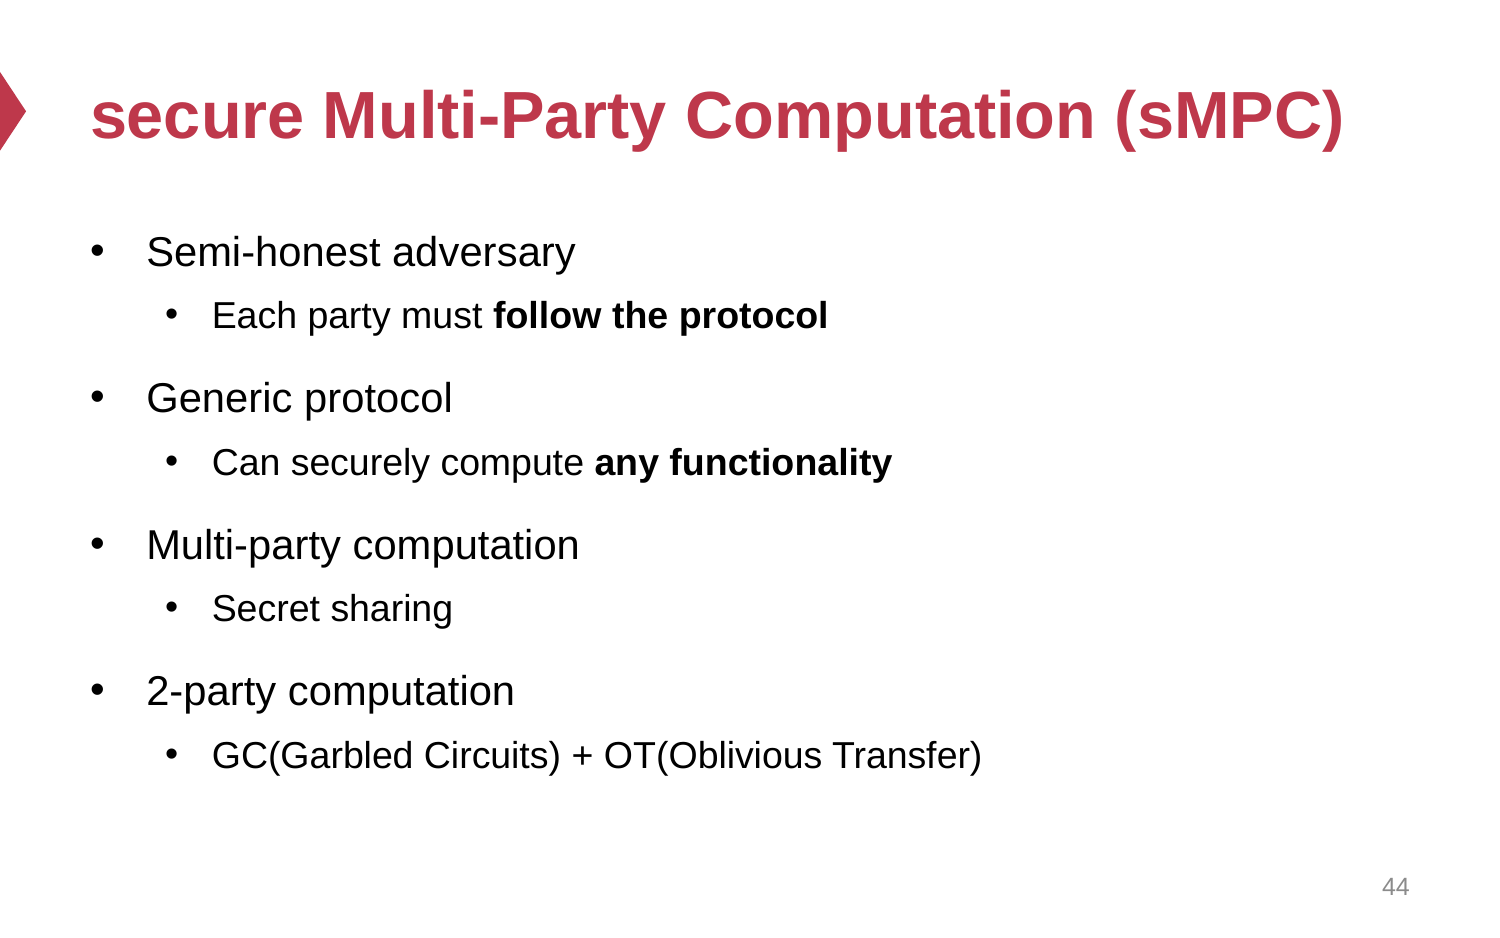

# secure Multi-Party Computation (sMPC)
Semi-honest adversary
Each party must follow the protocol
Generic protocol
Can securely compute any functionality
Multi-party computation
Secret sharing
2-party computation
GC(Garbled Circuits) + OT(Oblivious Transfer)
44